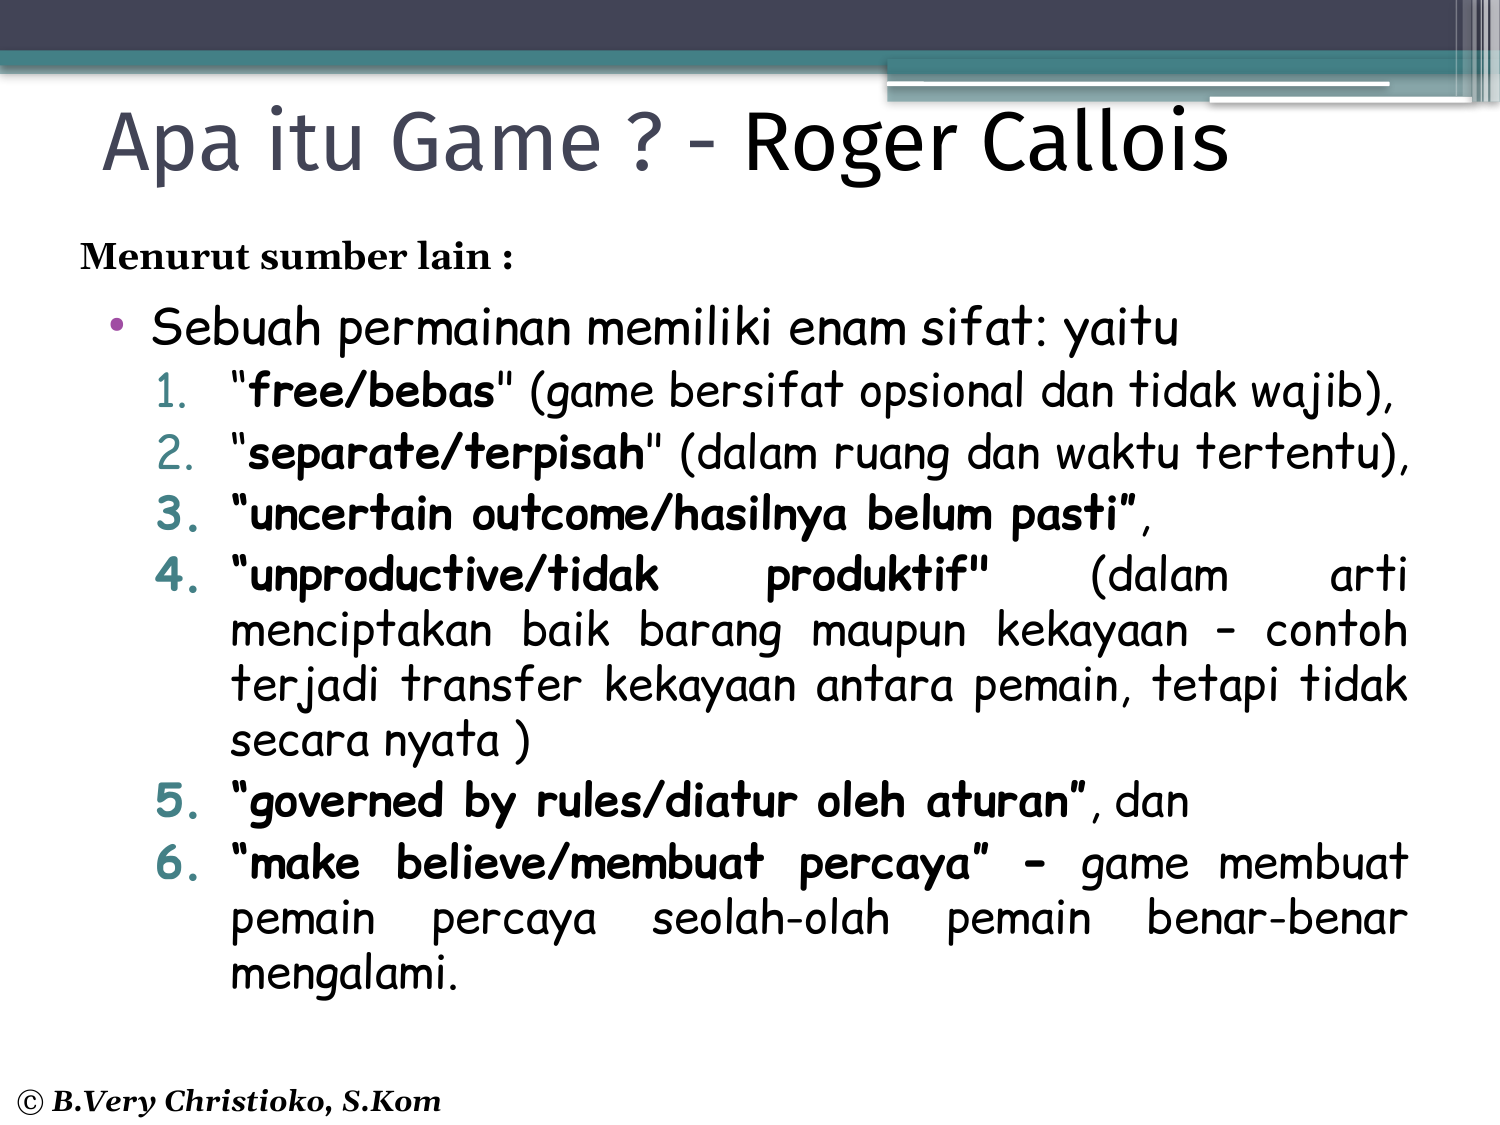

# Apa itu Game ? - Roger Callois
Menurut sumber lain :
Sebuah permainan memiliki enam sifat: yaitu
“free/bebas" (game bersifat opsional dan tidak wajib),
“separate/terpisah" (dalam ruang dan waktu tertentu),
“uncertain outcome/hasilnya belum pasti”,
“unproductive/tidak produktif" (dalam arti menciptakan baik barang maupun kekayaan – contoh terjadi transfer kekayaan antara pemain, tetapi tidak secara nyata )
“governed by rules/diatur oleh aturan”, dan
“make believe/membuat percaya” – game membuat pemain percaya seolah-olah pemain benar-benar mengalami.

© B.Very Christioko, S.Kom